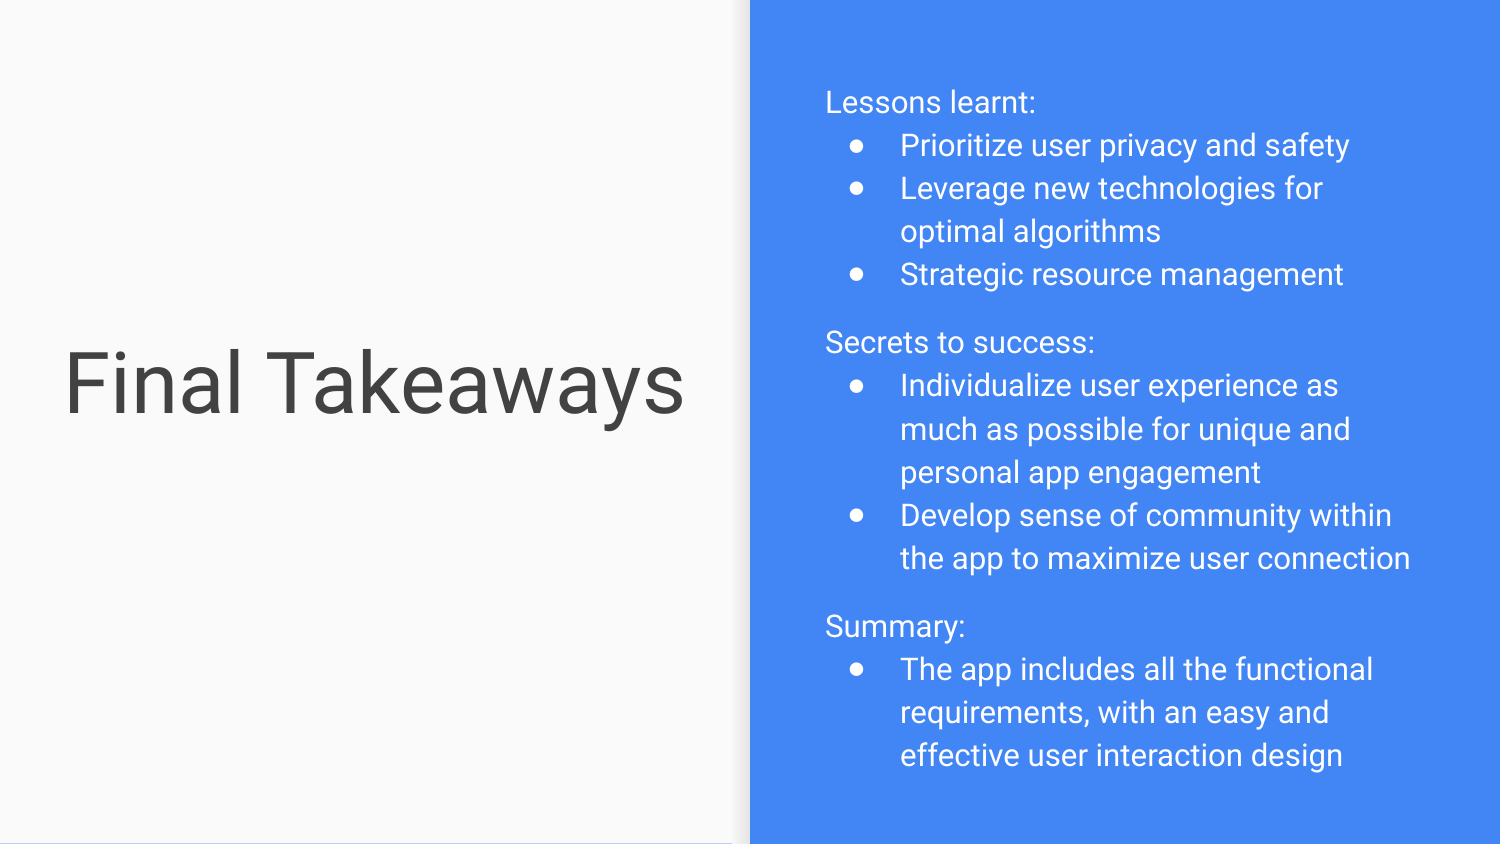

Lessons learnt:
Prioritize user privacy and safety
Leverage new technologies for optimal algorithms
Strategic resource management
Secrets to success:
Individualize user experience as much as possible for unique and personal app engagement
Develop sense of community within the app to maximize user connection
Summary:
The app includes all the functional requirements, with an easy and effective user interaction design
# Final Takeaways